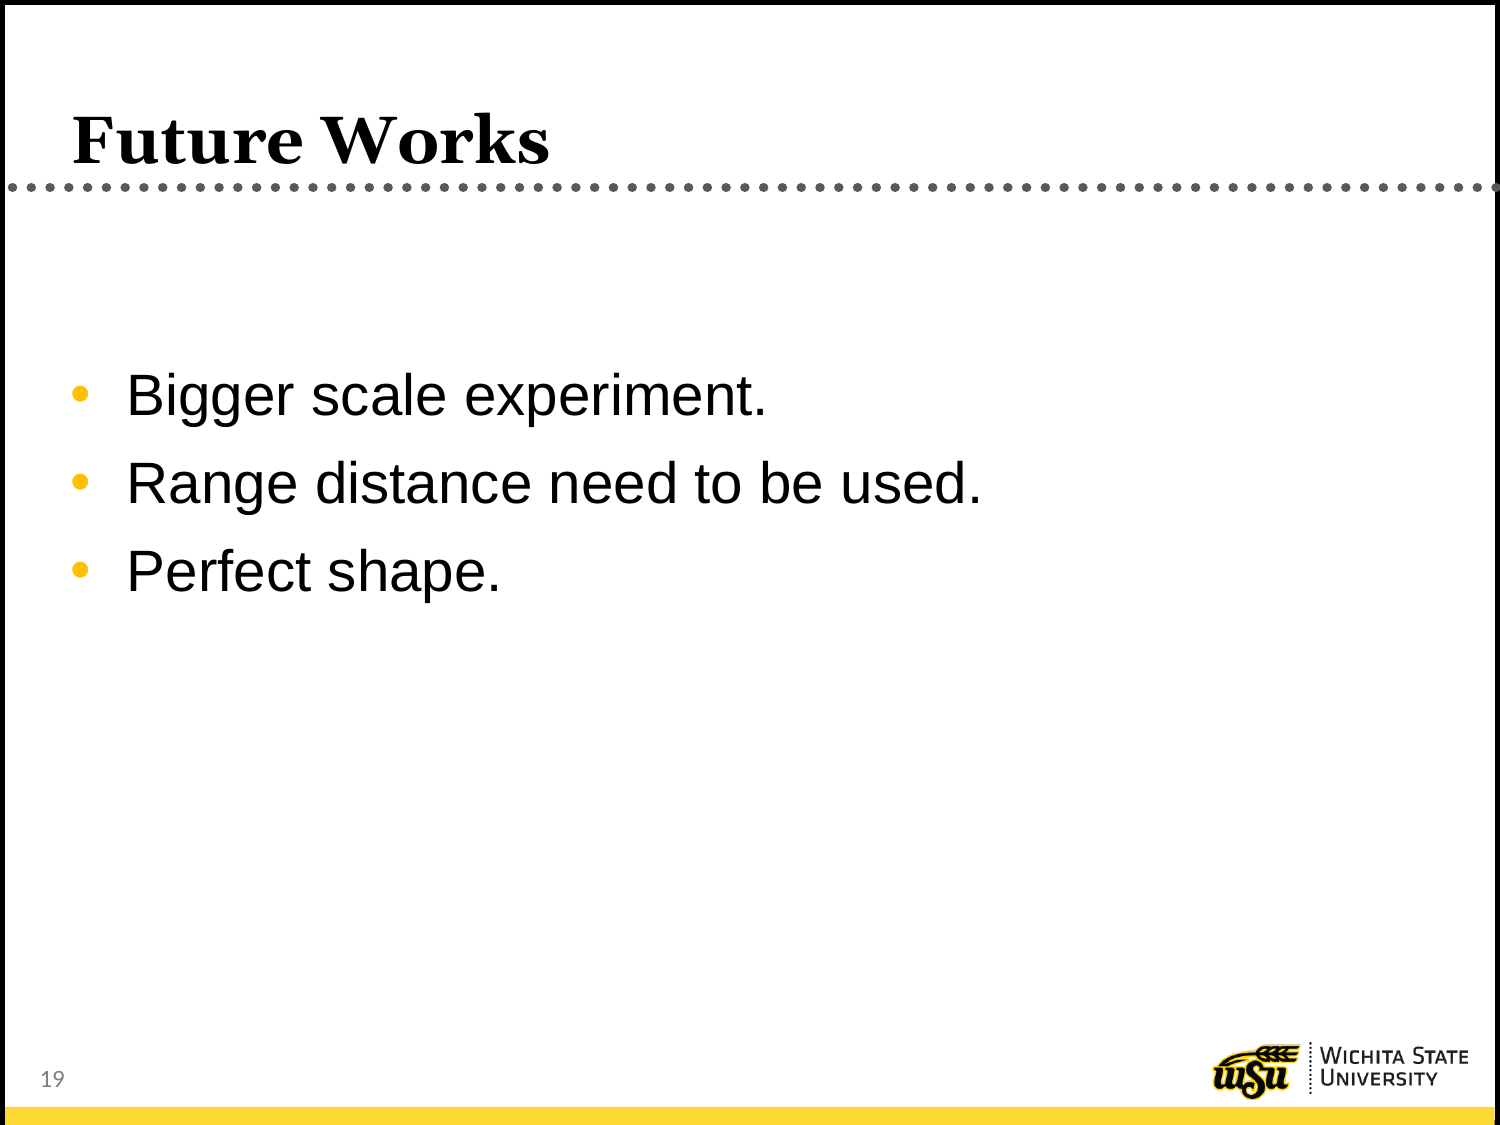

# Future Works

Bigger scale experiment.
Range distance need to be used.
Perfect shape.